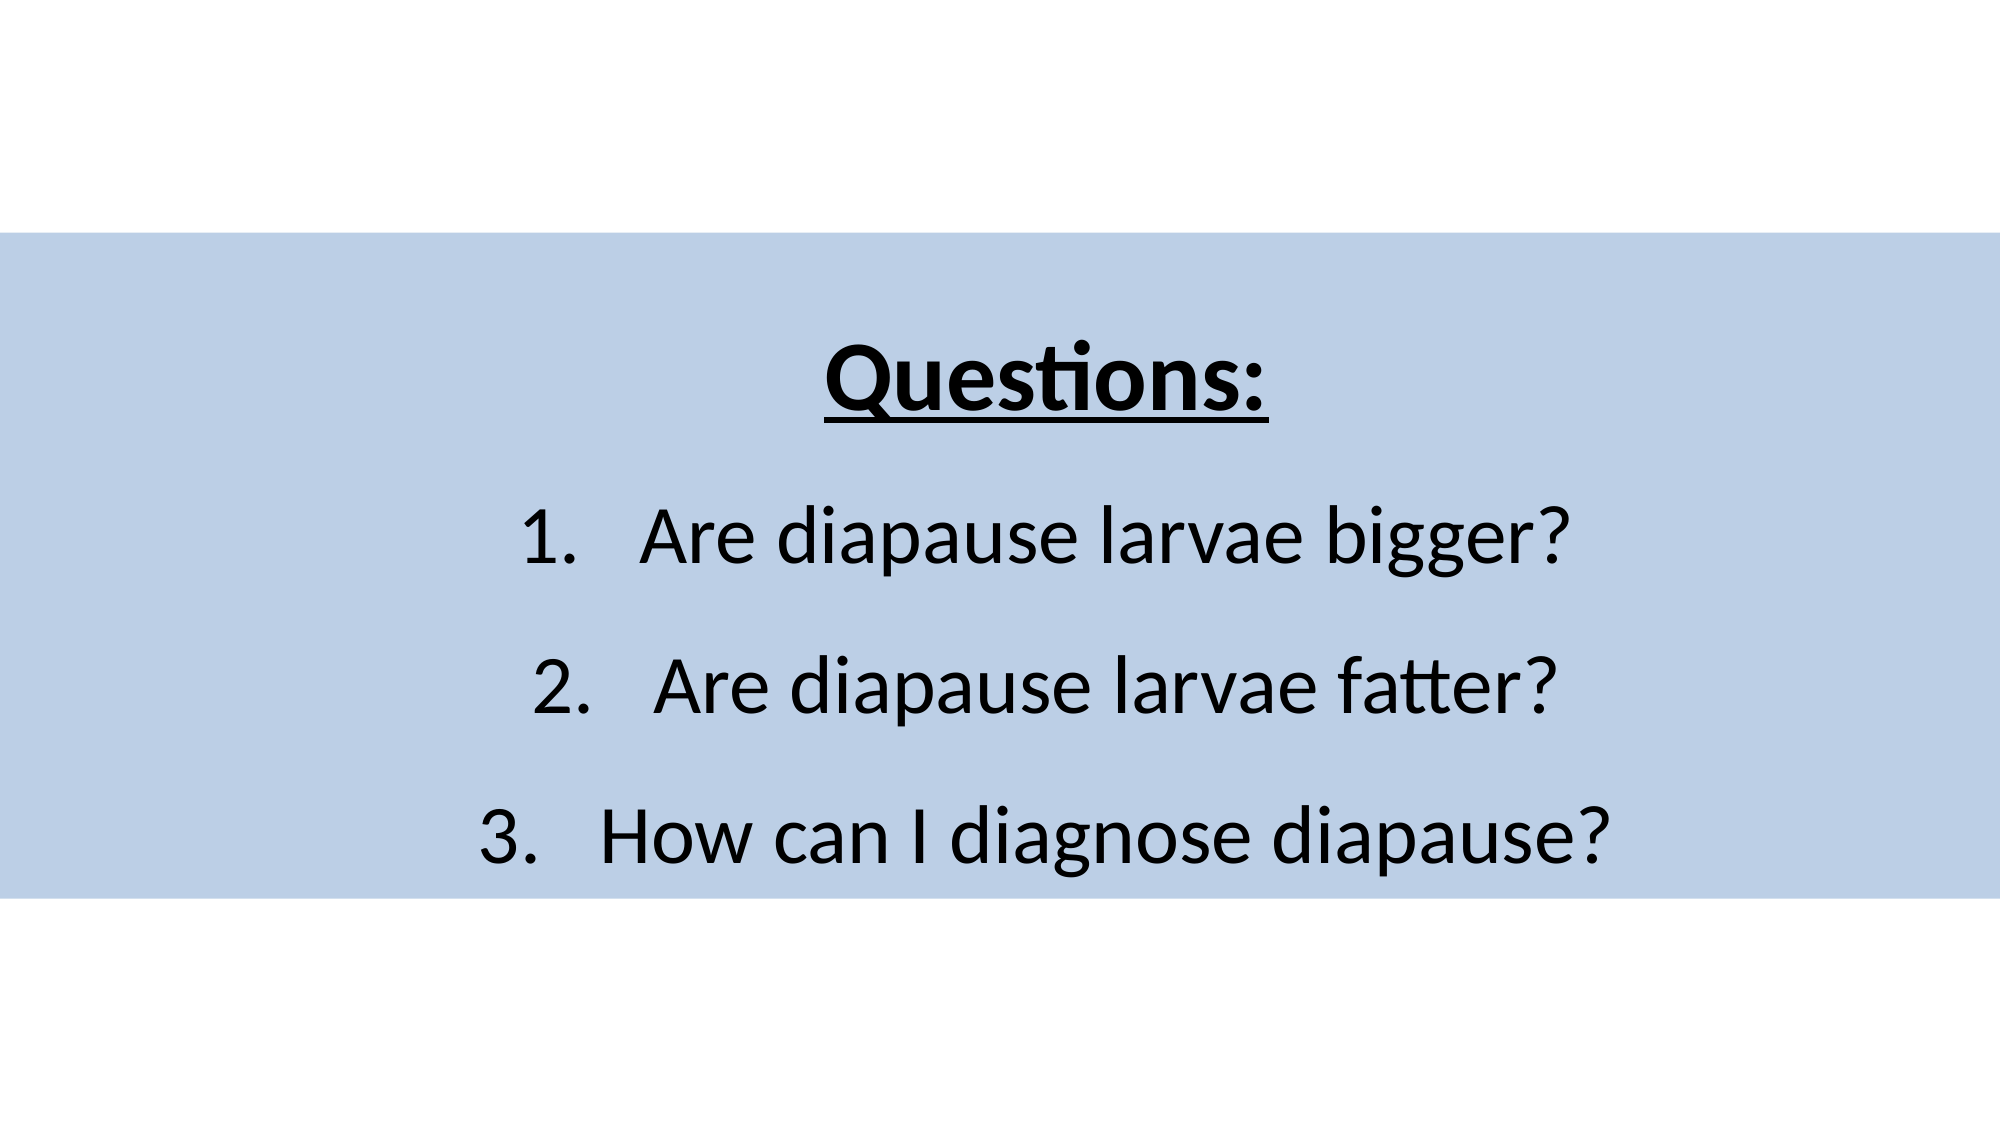

Questions:
Are diapause larvae bigger?
Are diapause larvae fatter?
How can I diagnose diapause?